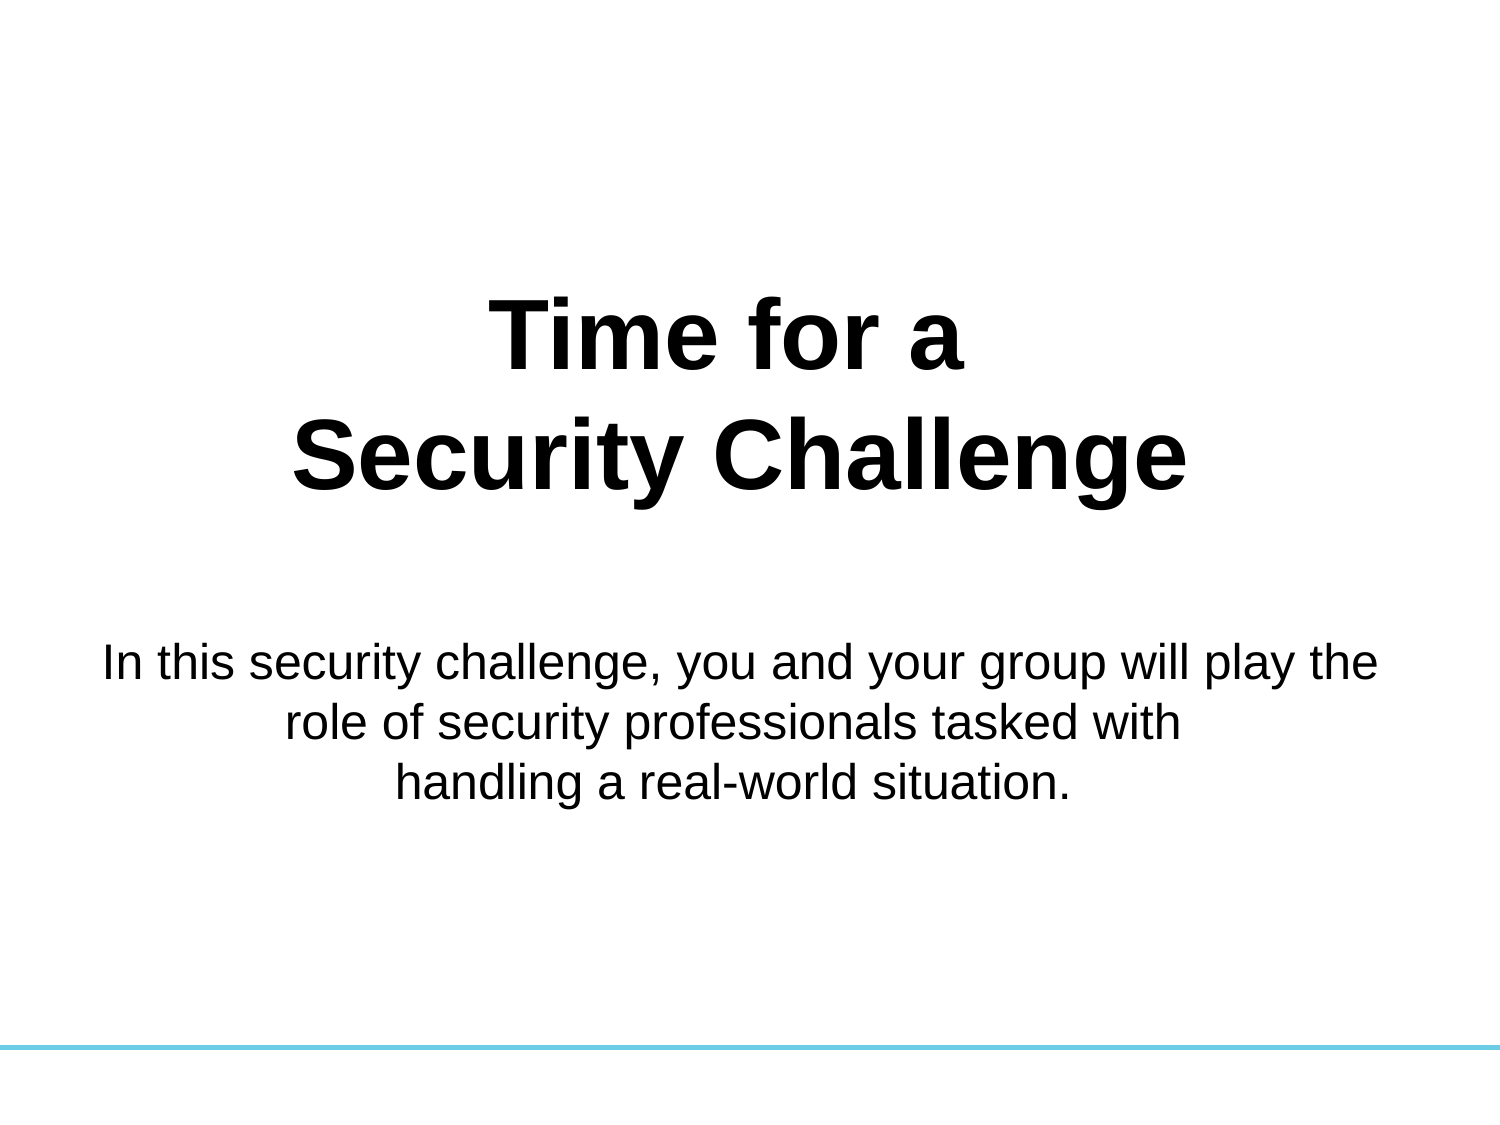

Time for a
Security Challenge

In this security challenge, you and your group will play the role of security professionals tasked with
handling a real-world situation.